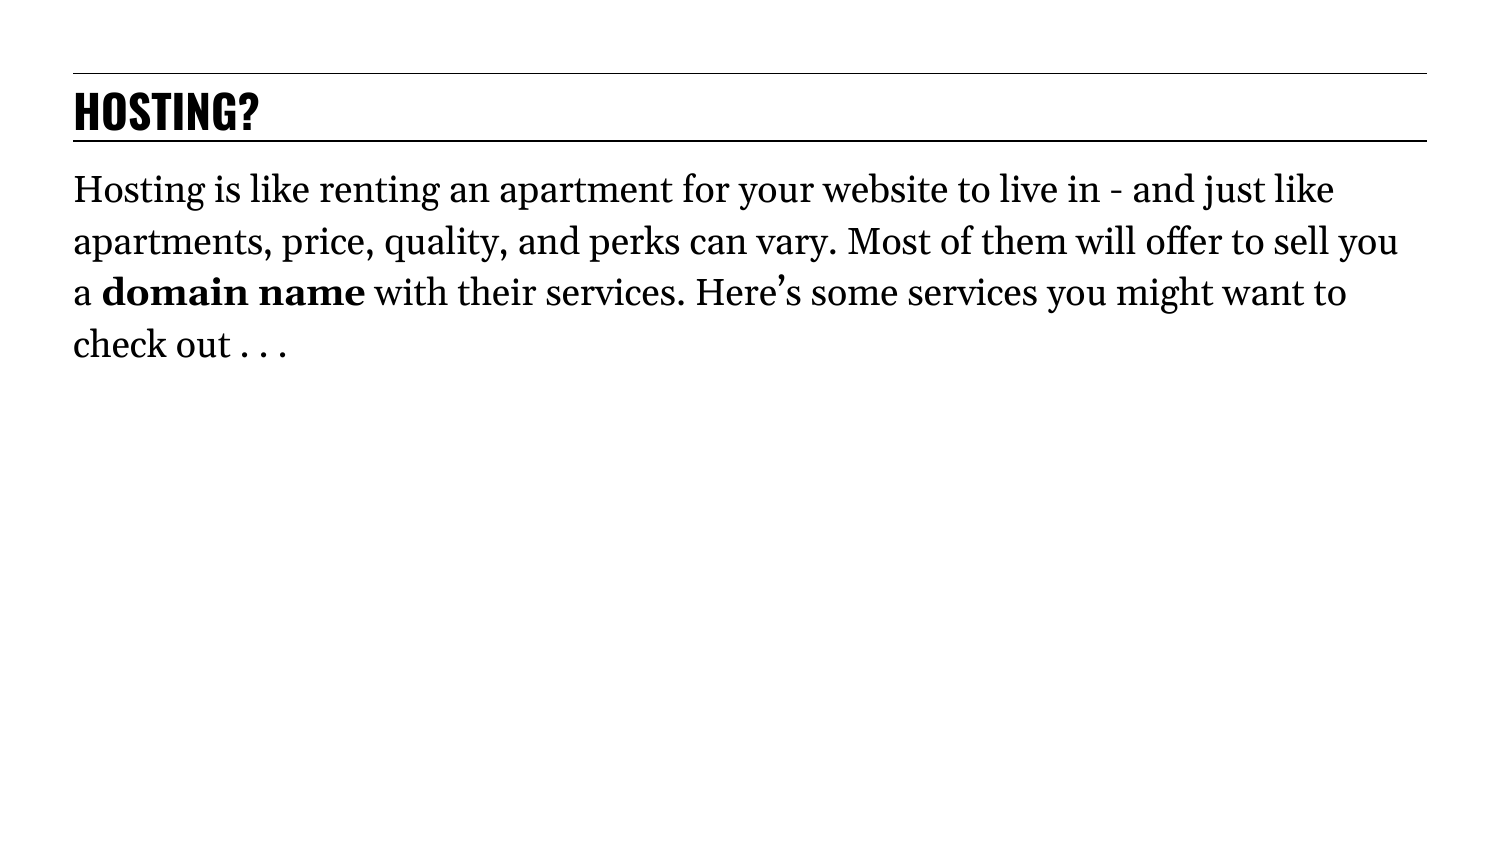

HOSTING?
Hosting is like renting an apartment for your website to live in - and just like apartments, price, quality, and perks can vary. Most of them will offer to sell you a domain name with their services. Here’s some services you might want to check out . . .